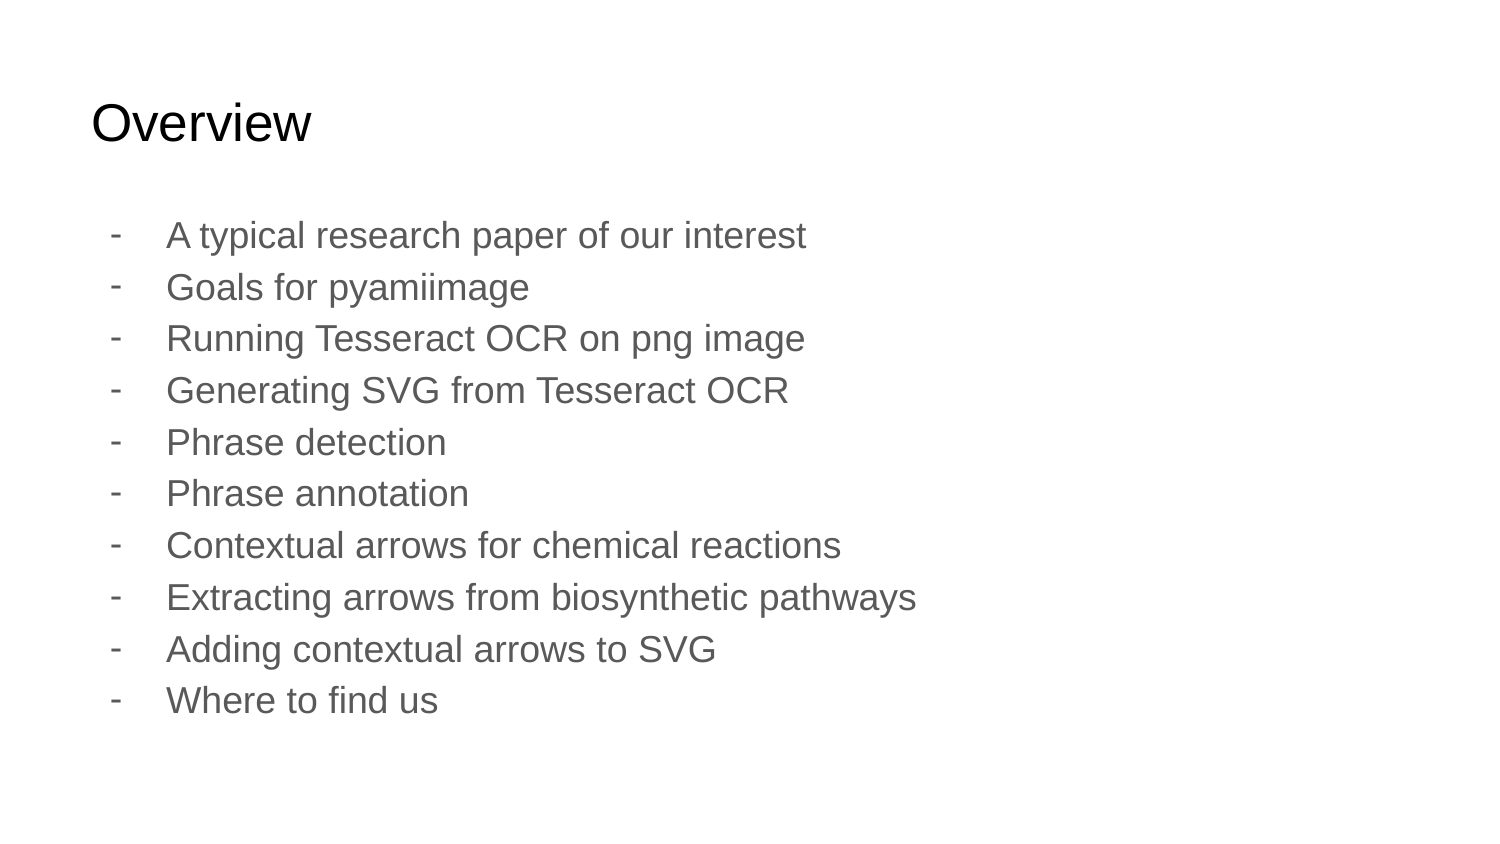

# Overview
A typical research paper of our interest
Goals for pyamiimage
Running Tesseract OCR on png image
Generating SVG from Tesseract OCR
Phrase detection
Phrase annotation
Contextual arrows for chemical reactions
Extracting arrows from biosynthetic pathways
Adding contextual arrows to SVG
Where to find us